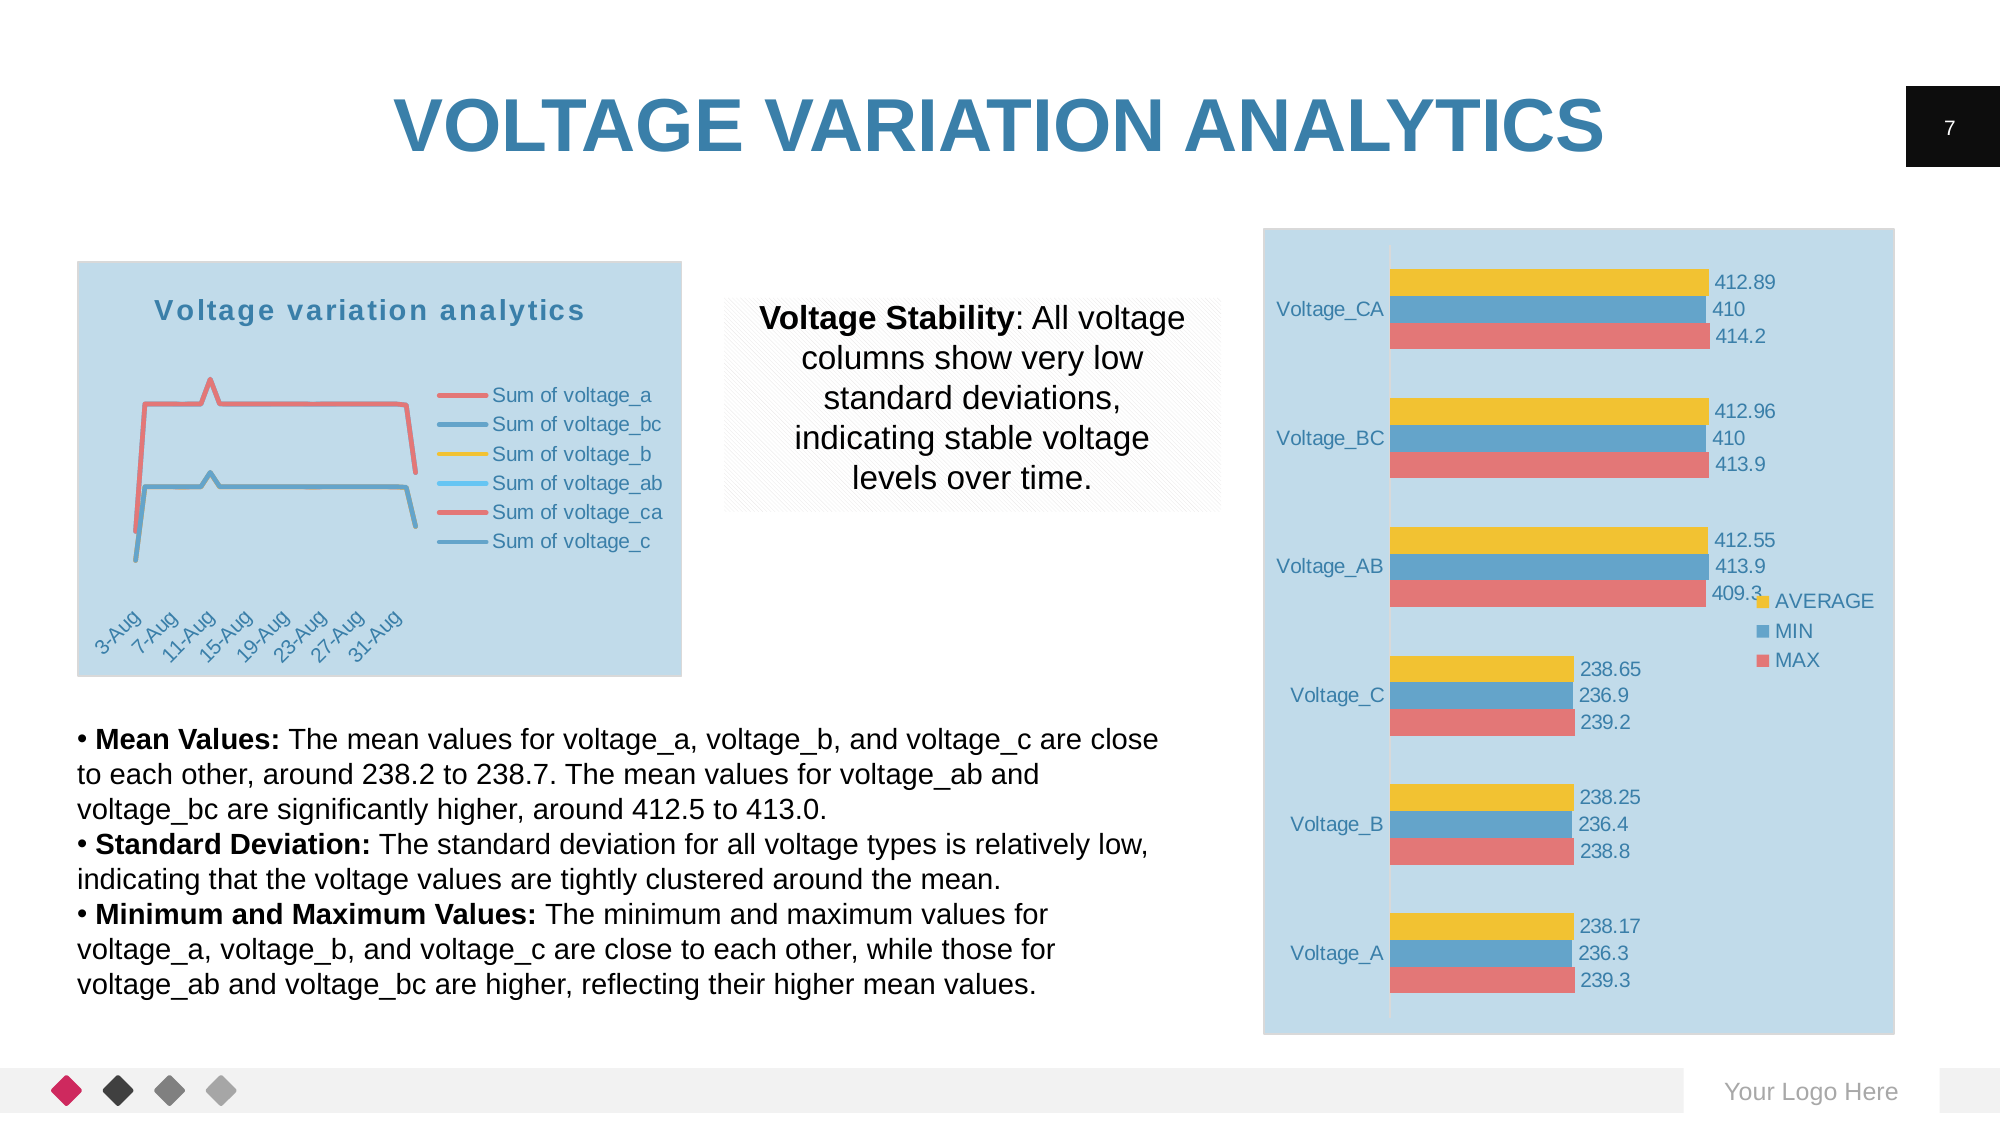

# Voltage Variation Analytics
7

### Chart

| Category | MAX | MIN | AVERAGE |
|---|---|---|---|
| Voltage_A | 239.3 | 236.3 | 238.17146150832238 |
| Voltage_B | 238.8 | 236.4 | 238.25492587552722 |
| Voltage_C | 239.2 | 236.9 | 238.6507504669029 |
| Voltage_AB | 409.3 | 413.9 | 412.54545685103983 |
| Voltage_BC | 413.9 | 410.0 | 412.957983077035 |
| Voltage_CA | 414.2 | 410.0 | 412.892573720974 |

### Chart: Voltage variation analytics

| Category | Sum of voltage_a | Sum of voltage_bc | Sum of voltage_b | Sum of voltage_ab | Sum of voltage_ca | Sum of voltage_c |
|---|---|---|---|---|---|---|
| 3-Aug | 120025.49999999975 | 208091.59999999977 | 120057.30000000013 | 207888.2000000004 | 208075.29999999946 | 120257.29999999973 |
| 4-Aug | 343098.4999999982 | 594831.7999999941 | 343215.7999999966 | 594299.899999994 | 594743.5999999973 | 343760.9000000025 |
| 5-Aug | 343000.60000000393 | 594711.6000000034 | 343119.2999999986 | 594122.3999999983 | 594620.2000000048 | 343689.8000000033 |
| 6-Aug | 343031.9000000029 | 594733.1999999977 | 343137.29999999795 | 594165.0999999973 | 594660.0000000022 | 343706.90000000305 |
| 7-Aug | 342989.7000000032 | 594667.5000000031 | 343084.79999999894 | 594083.0999999992 | 594593.800000004 | 343669.10000000265 |
| 8-Aug | 342723.5000000029 | 594257.2000000032 | 342851.19999999995 | 593646.3000000013 | 594158.2000000045 | 343425.10000000324 |
| 9-Aug | 342969.5000000031 | 594683.2000000037 | 343098.0000000001 | 594072.2000000003 | 594584.3000000034 | 343674.20000000275 |
| 10-Aug | 342913.4000000006 | 594546.8000000056 | 343008.6999999996 | 593952.0000000068 | 594464.6000000045 | 343595.00000000146 |
| 11-Aug | 386410.600000002 | 669975.6999999918 | 386570.8999999987 | 669338.9999999967 | 669869.0999999978 | 387179.100000004 |
| 12-Aug | 343170.30000000185 | 595025.900000004 | 343279.30000000173 | 594414.300000003 | 594930.8000000025 | 343878.0000000017 |
| 13-Aug | 342921.100000002 | 594580.4000000042 | 343033.3000000019 | 593976.9000000037 | 594492.1000000021 | 343609.50000000116 |
| 14-Aug | 342918.700000002 | 594590.3000000037 | 343037.900000002 | 593979.2000000027 | 594492.700000002 | 343613.8000000023 |
| 15-Aug | 342897.80000000075 | 594568.6000000039 | 343014.70000000234 | 593944.9000000039 | 594472.4000000025 | 343613.6000000012 |
| 16-Aug | 342914.80000000243 | 594572.1000000043 | 343029.9000000019 | 593967.7000000026 | 594478.3000000026 | 343600.70000000217 |
| 17-Aug | 342910.20000000094 | 594568.8000000047 | 343025.6000000016 | 593962.6000000046 | 594472.0000000044 | 343601.0000000014 |
| 18-Aug | 343060.7000000032 | 594810.4999999938 | 343208.89999999723 | 594255.5999999946 | 594708.1000000017 | 343731.80000000447 |
| 19-Aug | 342972.20000000374 | 594692.1000000024 | 343112.00000000076 | 594092.7 | 594578.4000000043 | 343667.10000000364 |
| 20-Aug | 342970.4000000031 | 594677.2000000039 | 343099.2000000002 | 594075.600000001 | 594576.5000000037 | 343664.10000000306 |
| 21-Aug | 342975.60000000393 | 594687.9000000018 | 343104.69999999984 | 594084.4999999987 | 594588.800000003 | 343672.8000000031 |
| 22-Aug | 342712.5000000032 | 594220.300000003 | 342828.6000000002 | 593618.0 | 594127.8000000034 | 343405.70000000263 |
| 23-Aug | 342946.0000000025 | 594632.1000000036 | 343062.80000000075 | 594022.6000000018 | 594538.900000003 | 343643.70000000205 |
| 24-Aug | 342930.8000000025 | 594625.300000005 | 343061.3000000009 | 594008.5000000027 | 594519.5000000038 | 343632.8000000014 |
| 25-Aug | 343077.1000000017 | 594826.5999999945 | 343210.2000000002 | 594272.7000000009 | 594729.8999999983 | 343749.6000000031 |
| 26-Aug | 342964.1000000028 | 594670.0000000033 | 343089.7000000011 | 594065.5000000013 | 594563.5000000036 | 343661.00000000285 |
| 27-Aug | 342932.2000000027 | 594617.3000000039 | 343056.4000000019 | 594005.5000000016 | 594516.1000000036 | 343631.8000000019 |
| 28-Aug | 342909.20000000193 | 594565.0000000028 | 343014.70000000147 | 593949.2000000019 | 594484.7000000012 | 343611.30000000214 |
| 29-Aug | 342937.20000000263 | 594612.6000000042 | 343046.20000000217 | 594000.6000000024 | 594522.900000003 | 343637.4000000021 |
| 30-Aug | 342955.10000000306 | 594633.7000000034 | 343067.3000000006 | 594033.2000000002 | 594548.9000000036 | 343643.30000000267 |
| 31-Aug | 342877.6999999982 | 594513.6000000043 | 342991.00000000215 | 593919.3000000074 | 594413.5000000017 | 343576.4999999987 |
| 1-Sep | 341160.5000000004 | 591497.2999999924 | 341290.100000001 | 590948.0000000002 | 591405.5999999987 | 341820.50000000396 |
| 2-Sep | 222933.4000000019 | 386540.4000000027 | 223023.80000000156 | 386168.800000004 | 386459.10000000044 | 223375.60000000164 |
Voltage Stability: All voltage columns show very low standard deviations, indicating stable voltage levels over time.

### Chart

| Category |
|---|
 Mean Values: The mean values for voltage_a, voltage_b, and voltage_c are close to each other, around 238.2 to 238.7. The mean values for voltage_ab and voltage_bc are significantly higher, around 412.5 to 413.0.
 Standard Deviation: The standard deviation for all voltage types is relatively low, indicating that the voltage values are tightly clustered around the mean.
 Minimum and Maximum Values: The minimum and maximum values for voltage_a, voltage_b, and voltage_c are close to each other, while those for voltage_ab and voltage_bc are higher, reflecting their higher mean values.

### Chart

| Category |
|---|
Your Logo Here